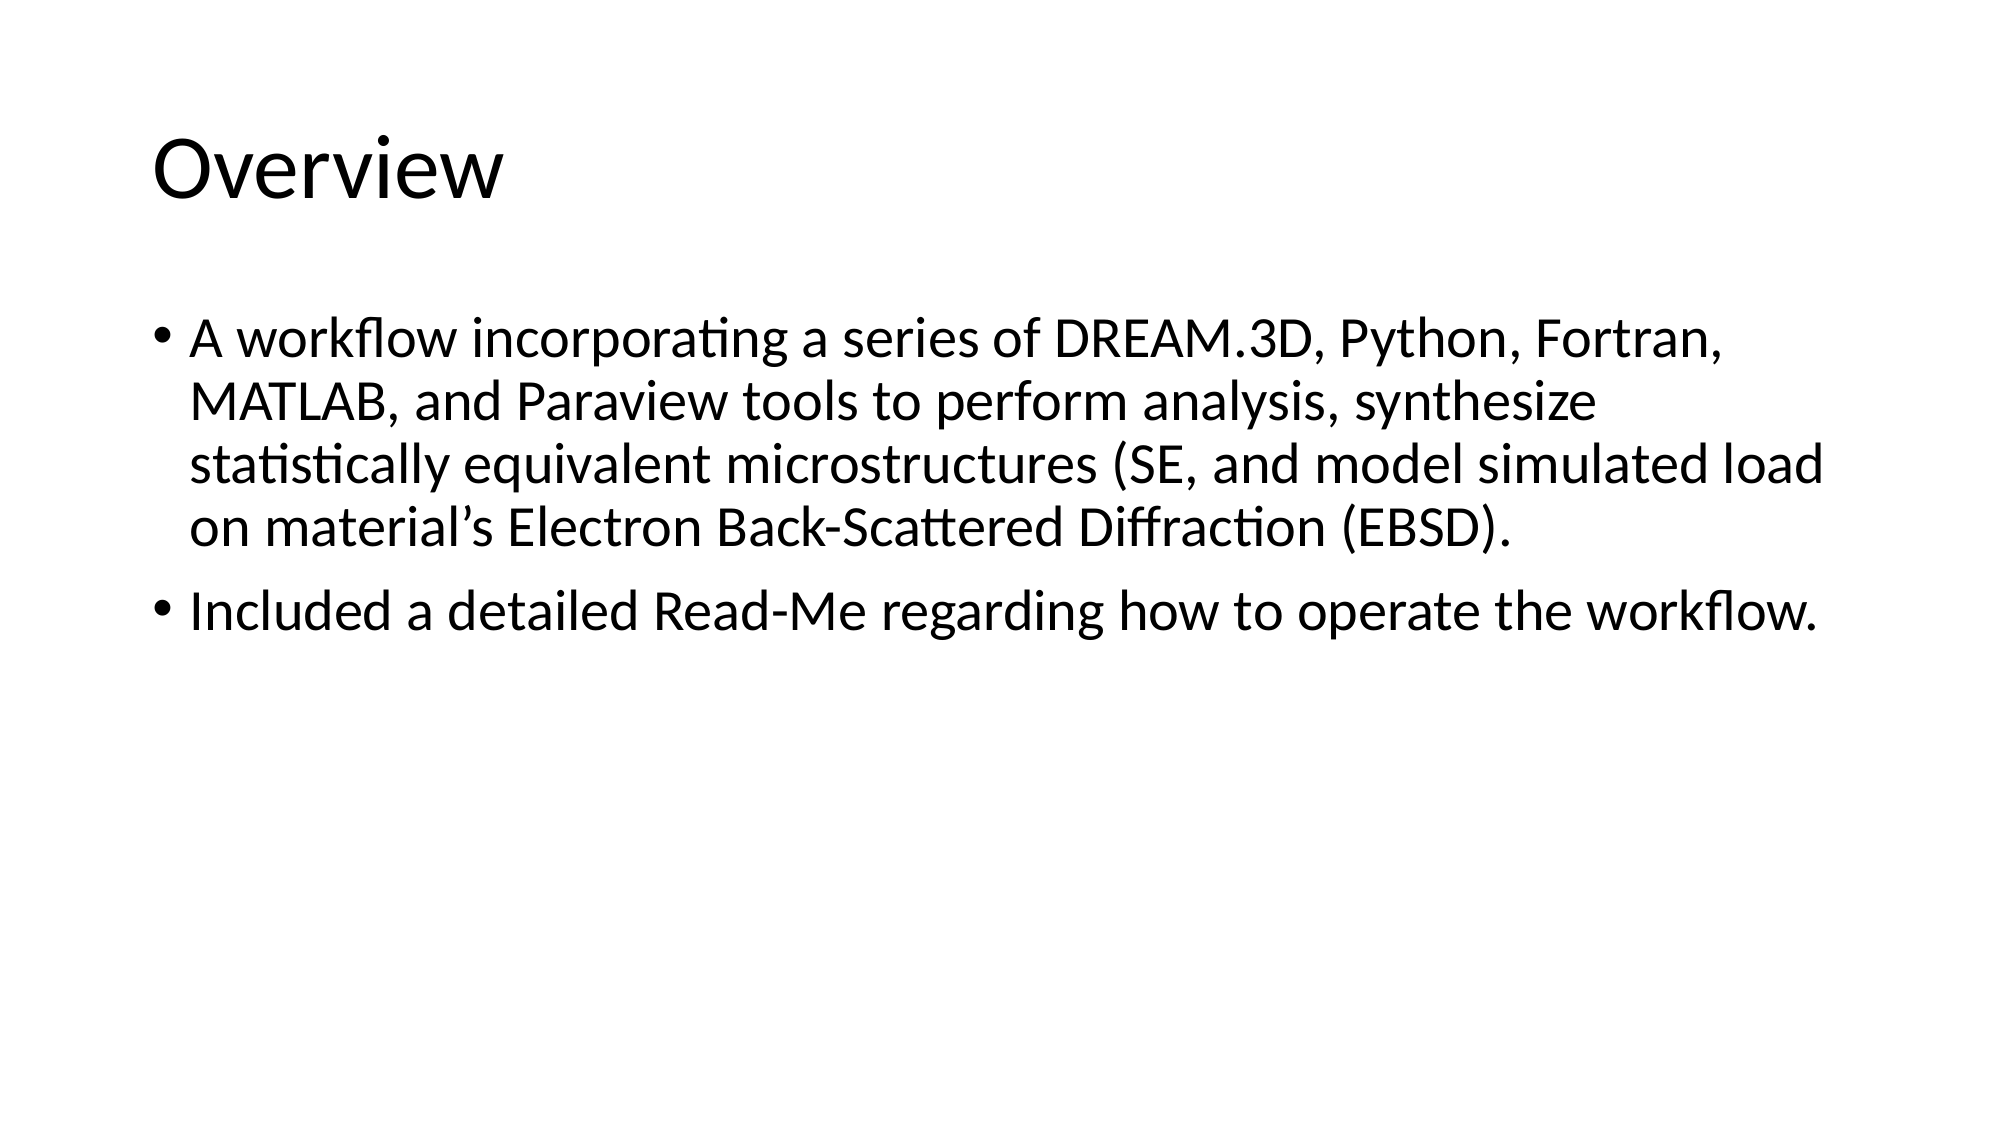

# Overview
A workflow incorporating a series of DREAM.3D, Python, Fortran, MATLAB, and Paraview tools to perform analysis, synthesize statistically equivalent microstructures (SE, and model simulated load on material’s Electron Back-Scattered Diffraction (EBSD).
Included a detailed Read-Me regarding how to operate the workflow.